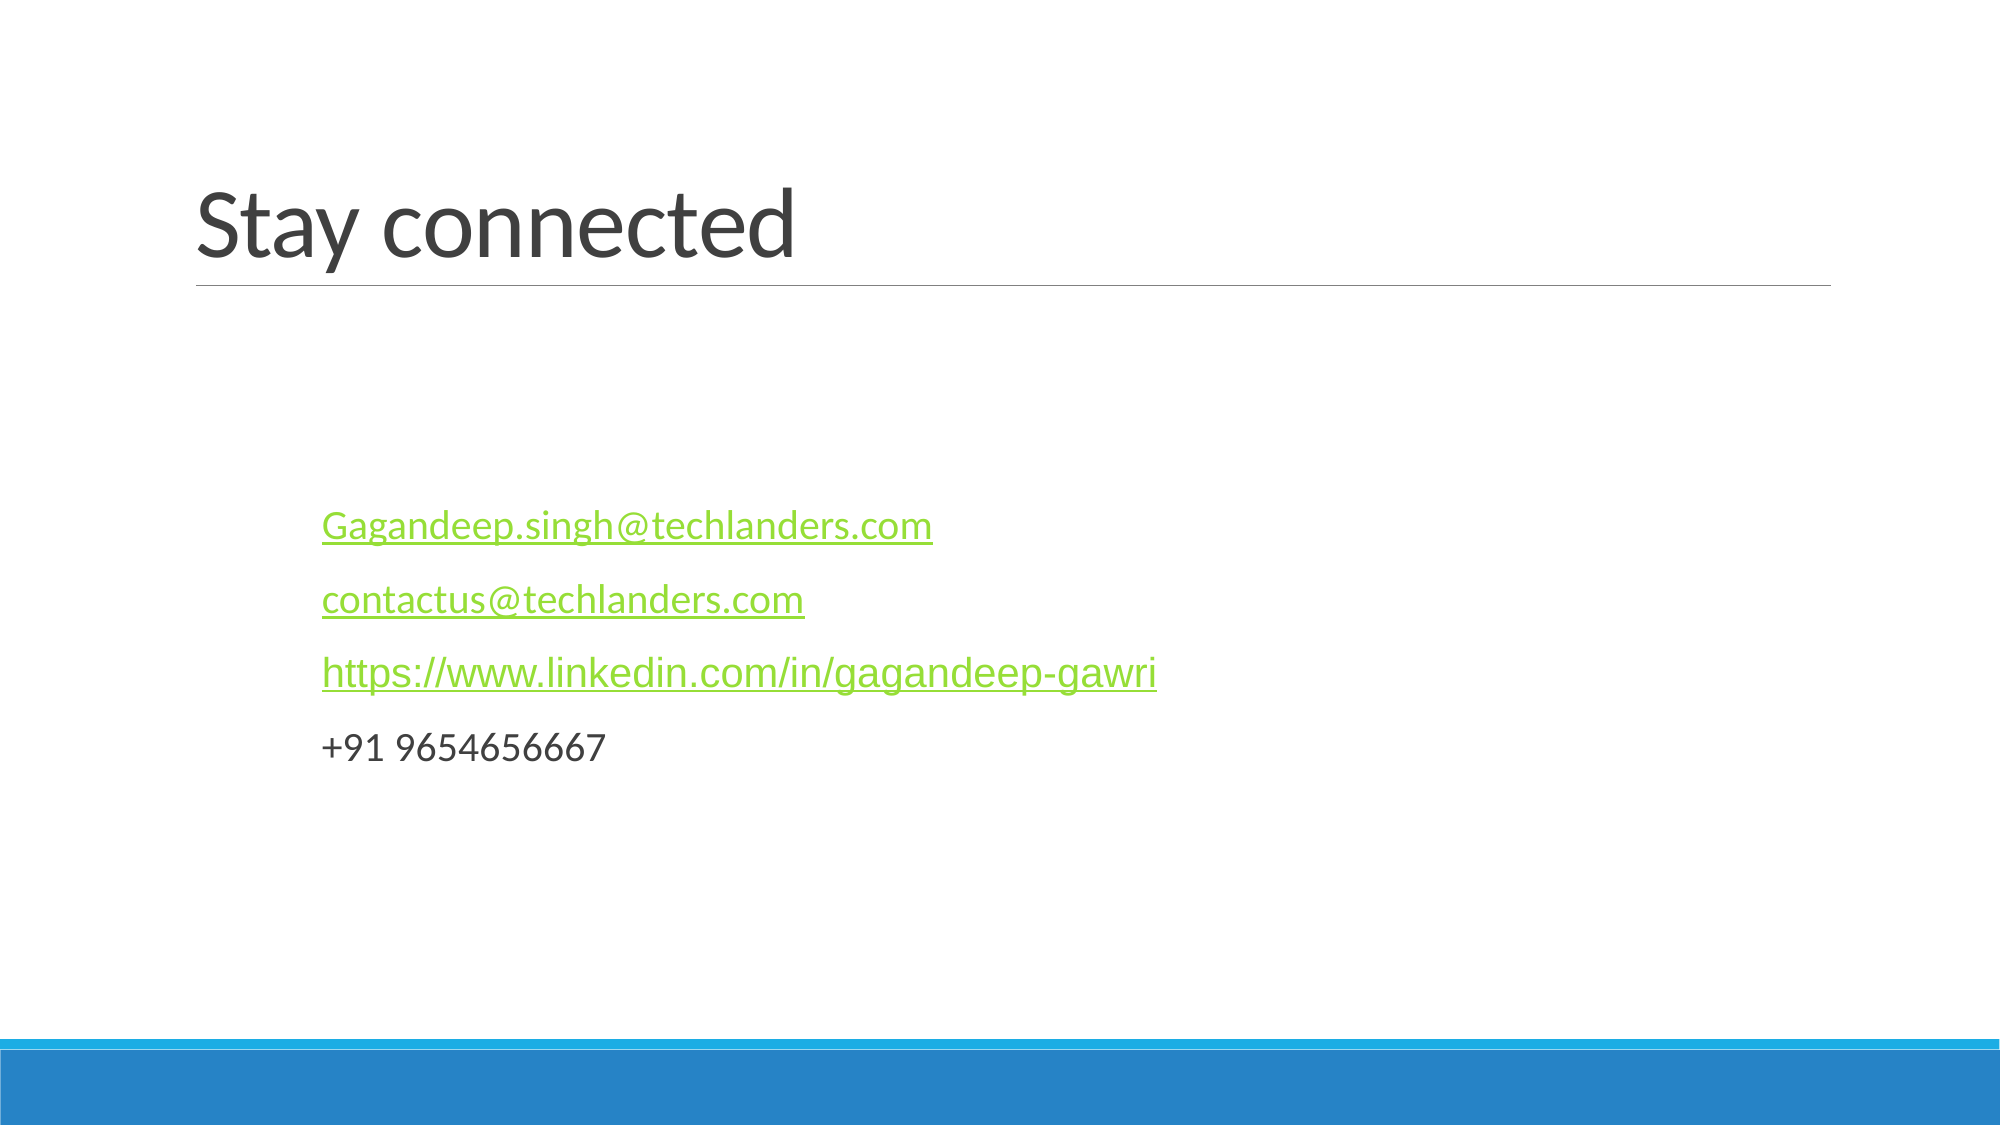

# Stay connected
Gagandeep.singh@techlanders.com
contactus@techlanders.com
https://www.linkedin.com/in/gagandeep-gawri
+91 9654656667